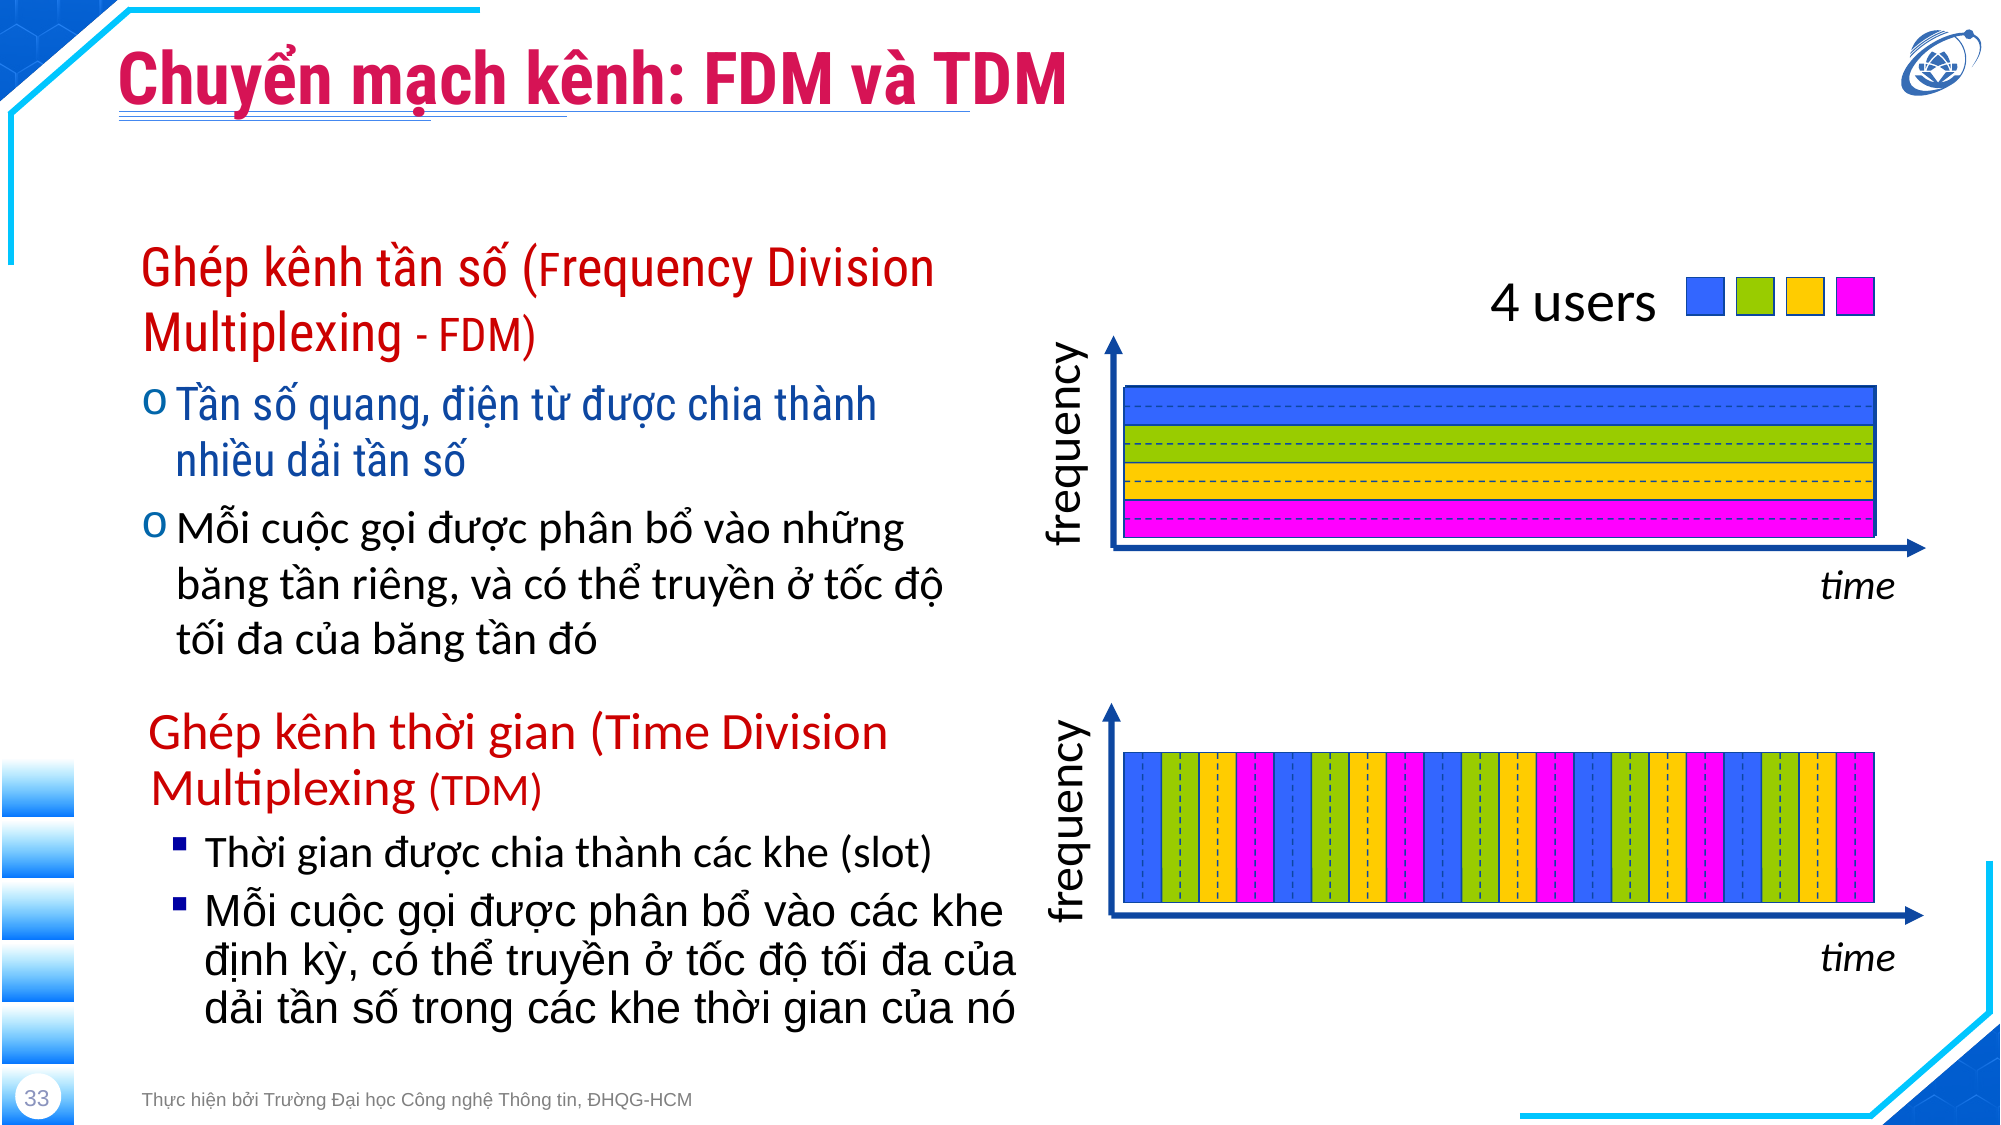

# Chuyển mạch kênh: FDM và TDM
Ghép kênh tần số (Frequency Division Multiplexing - FDM)
Tần số quang, điện từ được chia thành nhiều dải tần số
Mỗi cuộc gọi được phân bổ vào những băng tần riêng, và có thể truyền ở tốc độ tối đa của băng tần đó

4 users

frequency

time

Ghép kênh thời gian (Time Division Multiplexing (TDM)
Thời gian được chia thành các khe (slot)
Mỗi cuộc gọi được phân bổ vào các khe định kỳ, có thể truyền ở tốc độ tối đa của dải tần số trong các khe thời gian của nó

frequency

time

33
Thực hiện bởi Trường Đại học Công nghệ Thông tin, ĐHQG-HCM